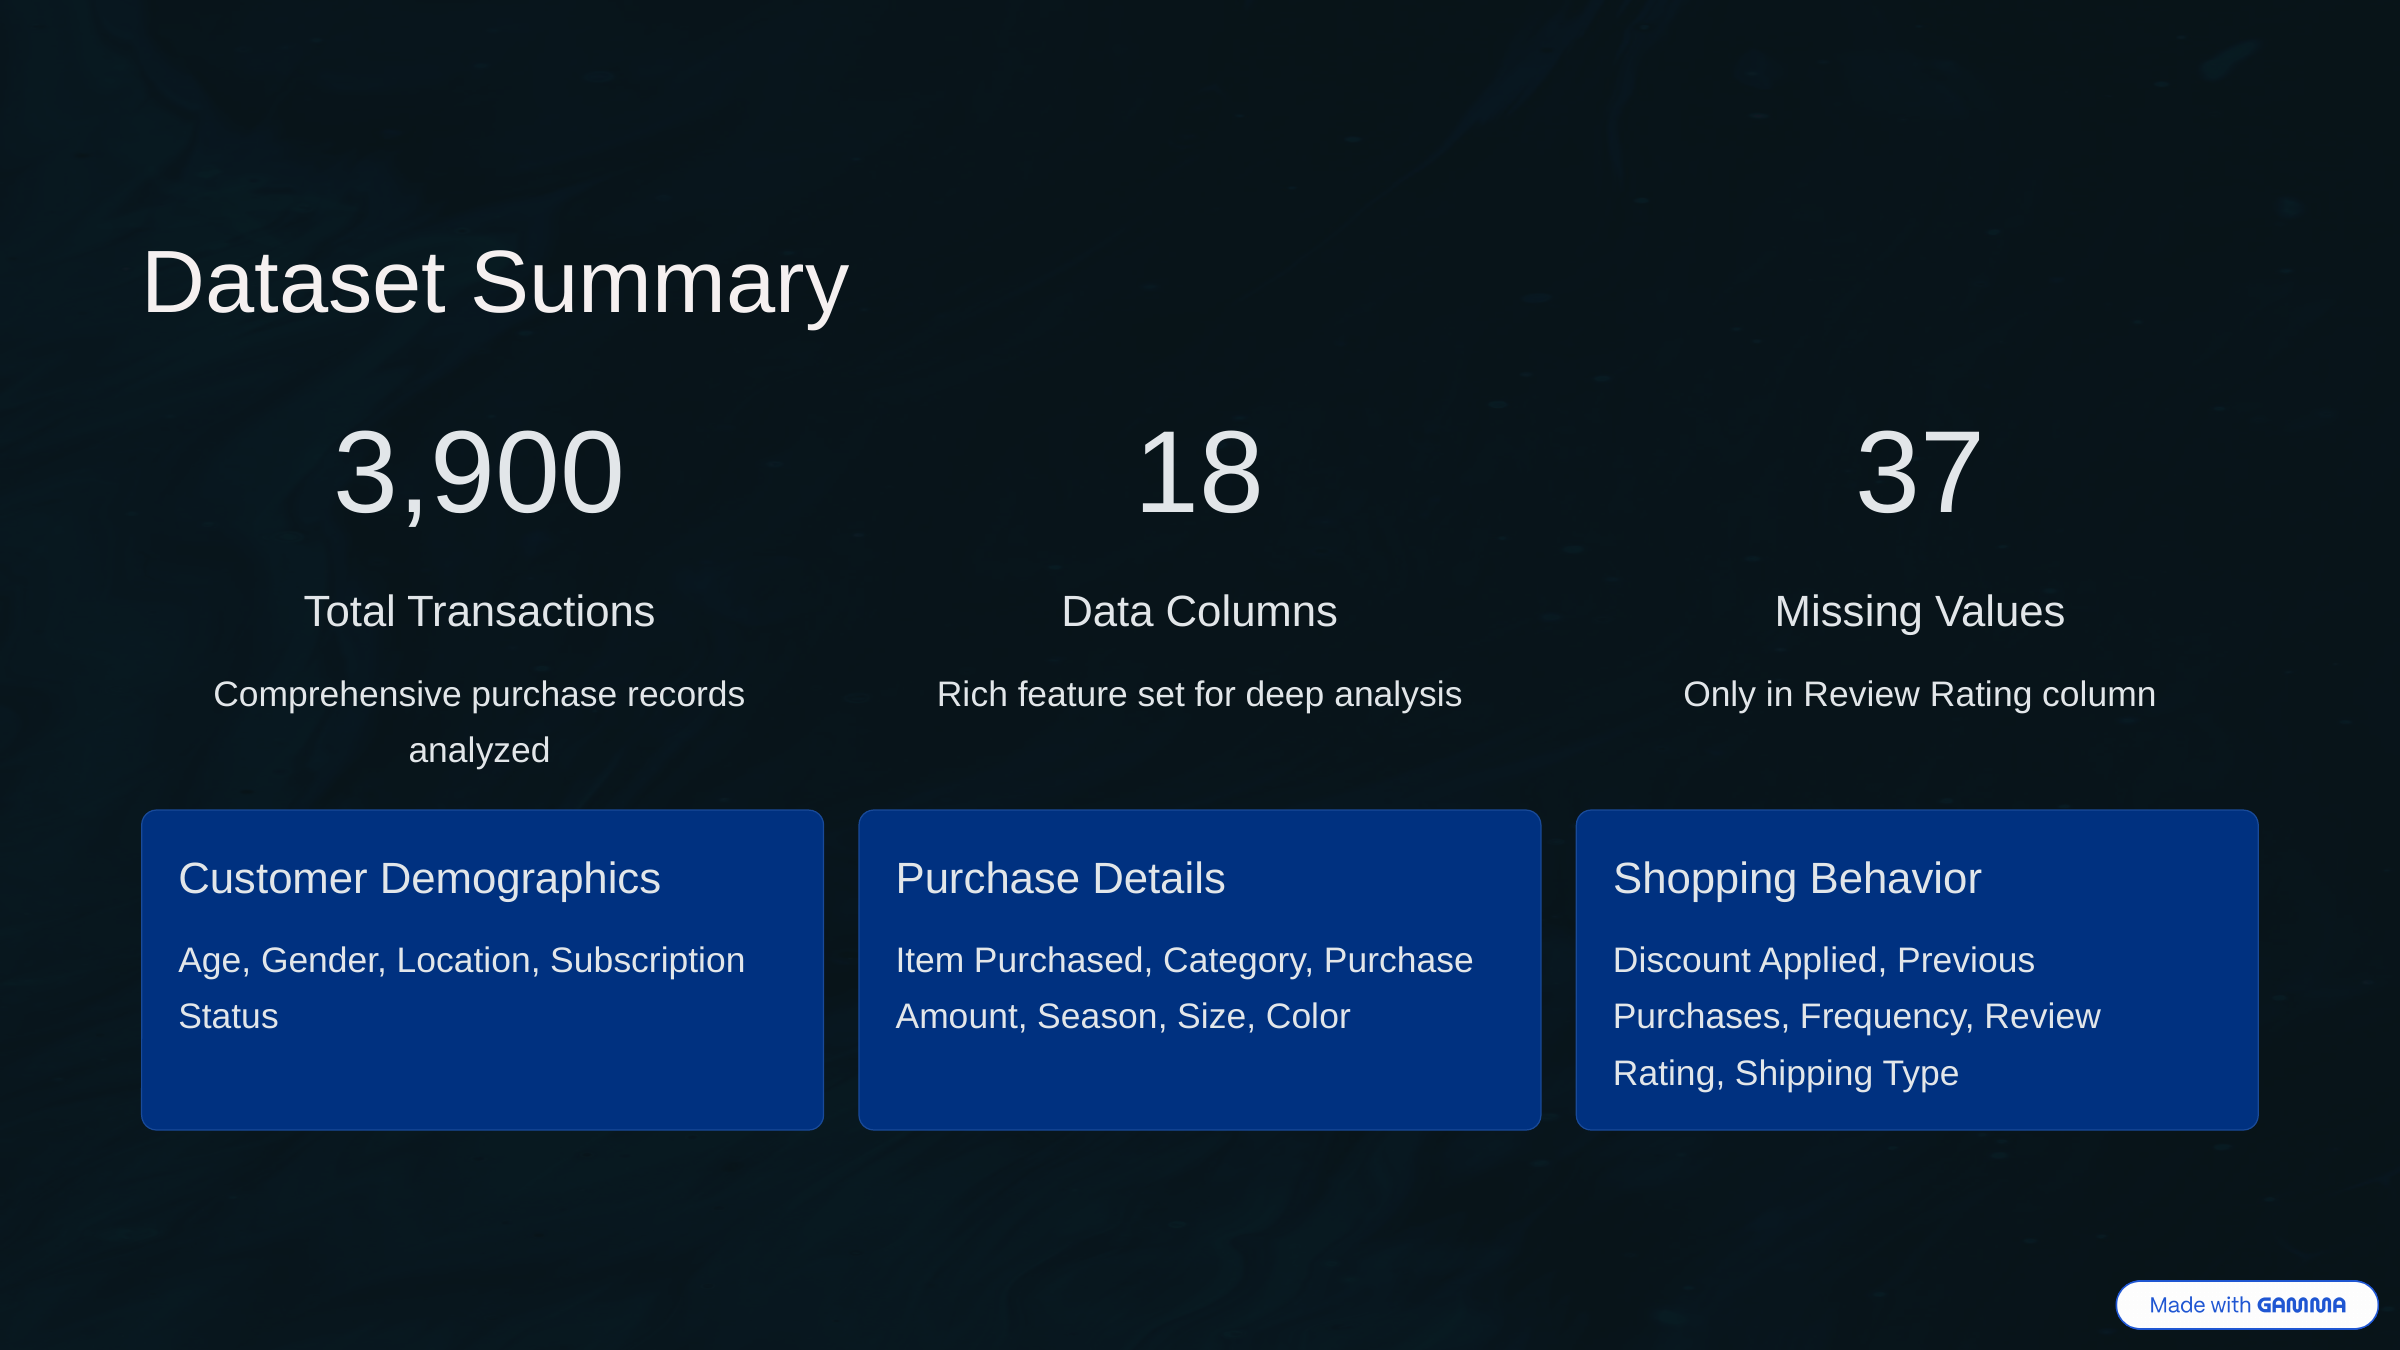

Dataset Summary
3,900
18
37
Total Transactions
Data Columns
Missing Values
Comprehensive purchase records analyzed
Rich feature set for deep analysis
Only in Review Rating column

Customer Demographics
Purchase Details
Shopping Behavior
Age, Gender, Location, Subscription Status
Item Purchased, Category, Purchase Amount, Season, Size, Color
Discount Applied, Previous Purchases, Frequency, Review Rating, Shipping Type